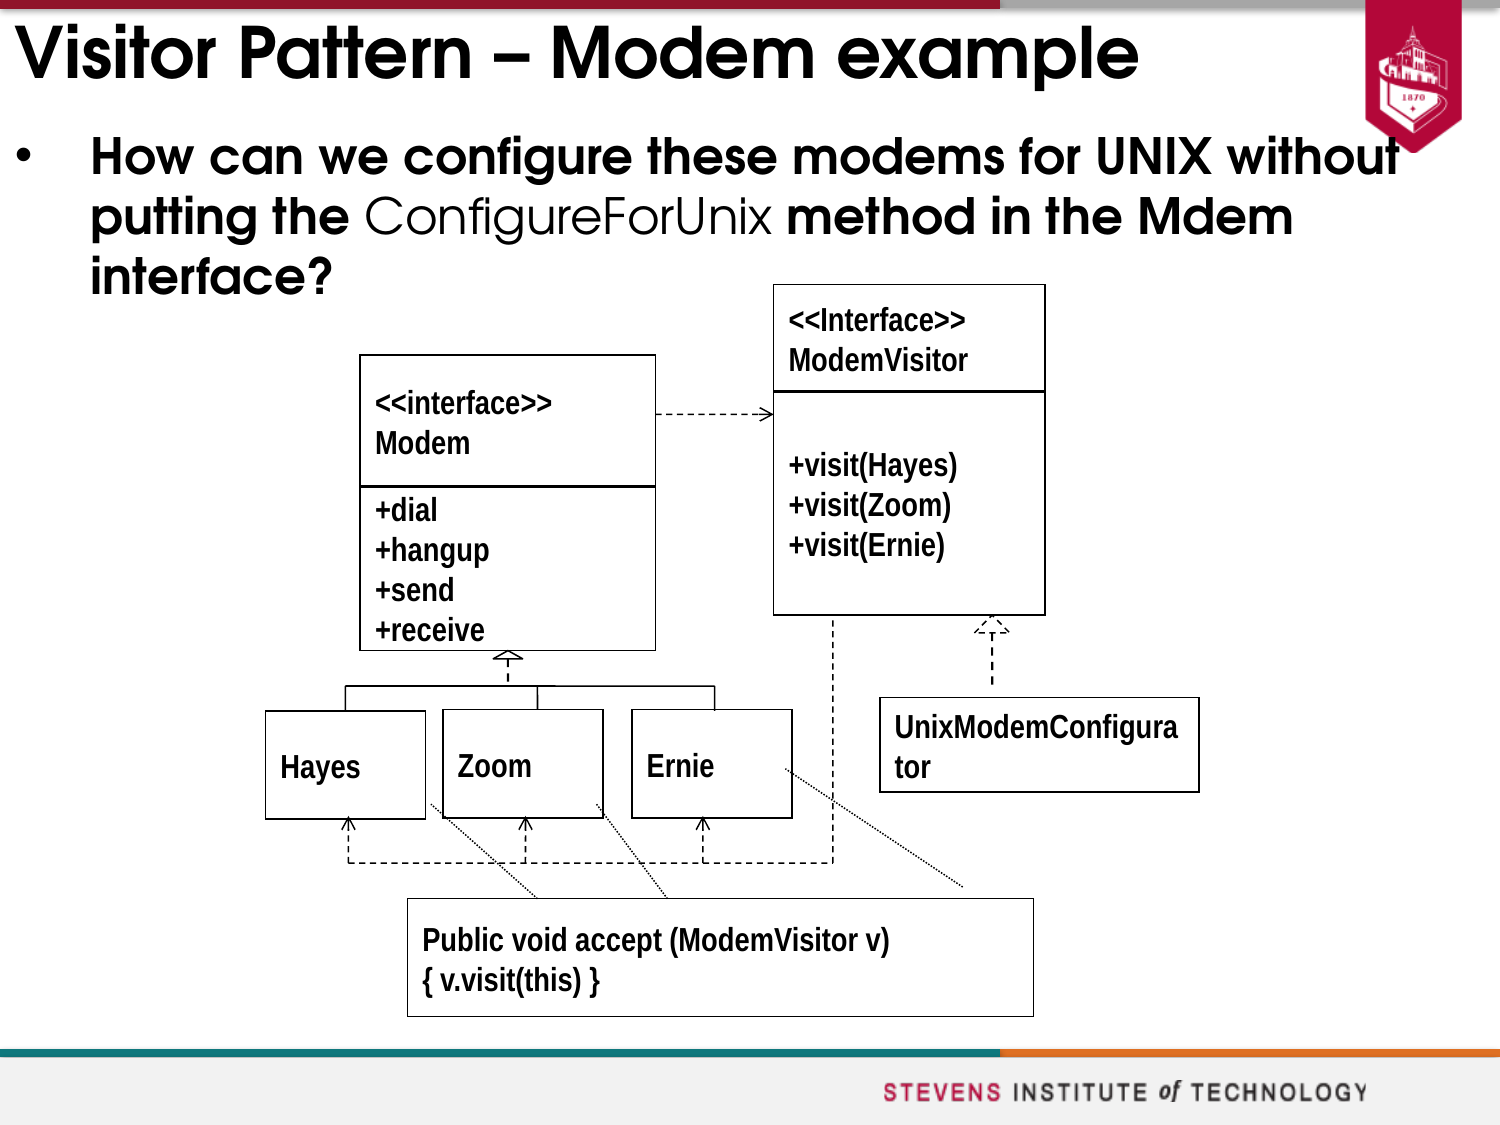

# Visitor Pattern – Modem example
How can we configure these modems for UNIX without putting the ConfigureForUnix method in the Mdem interface?
<<Interface>>
ModemVisitor
+visit(Hayes)
+visit(Zoom)
+visit(Ernie)
<<interface>>
Modem
+dial
+hangup
+send
+receive

Zoom
Ernie
Hayes

UnixModemConfigurator

Public void accept (ModemVisitor v) { v.visit(this) }